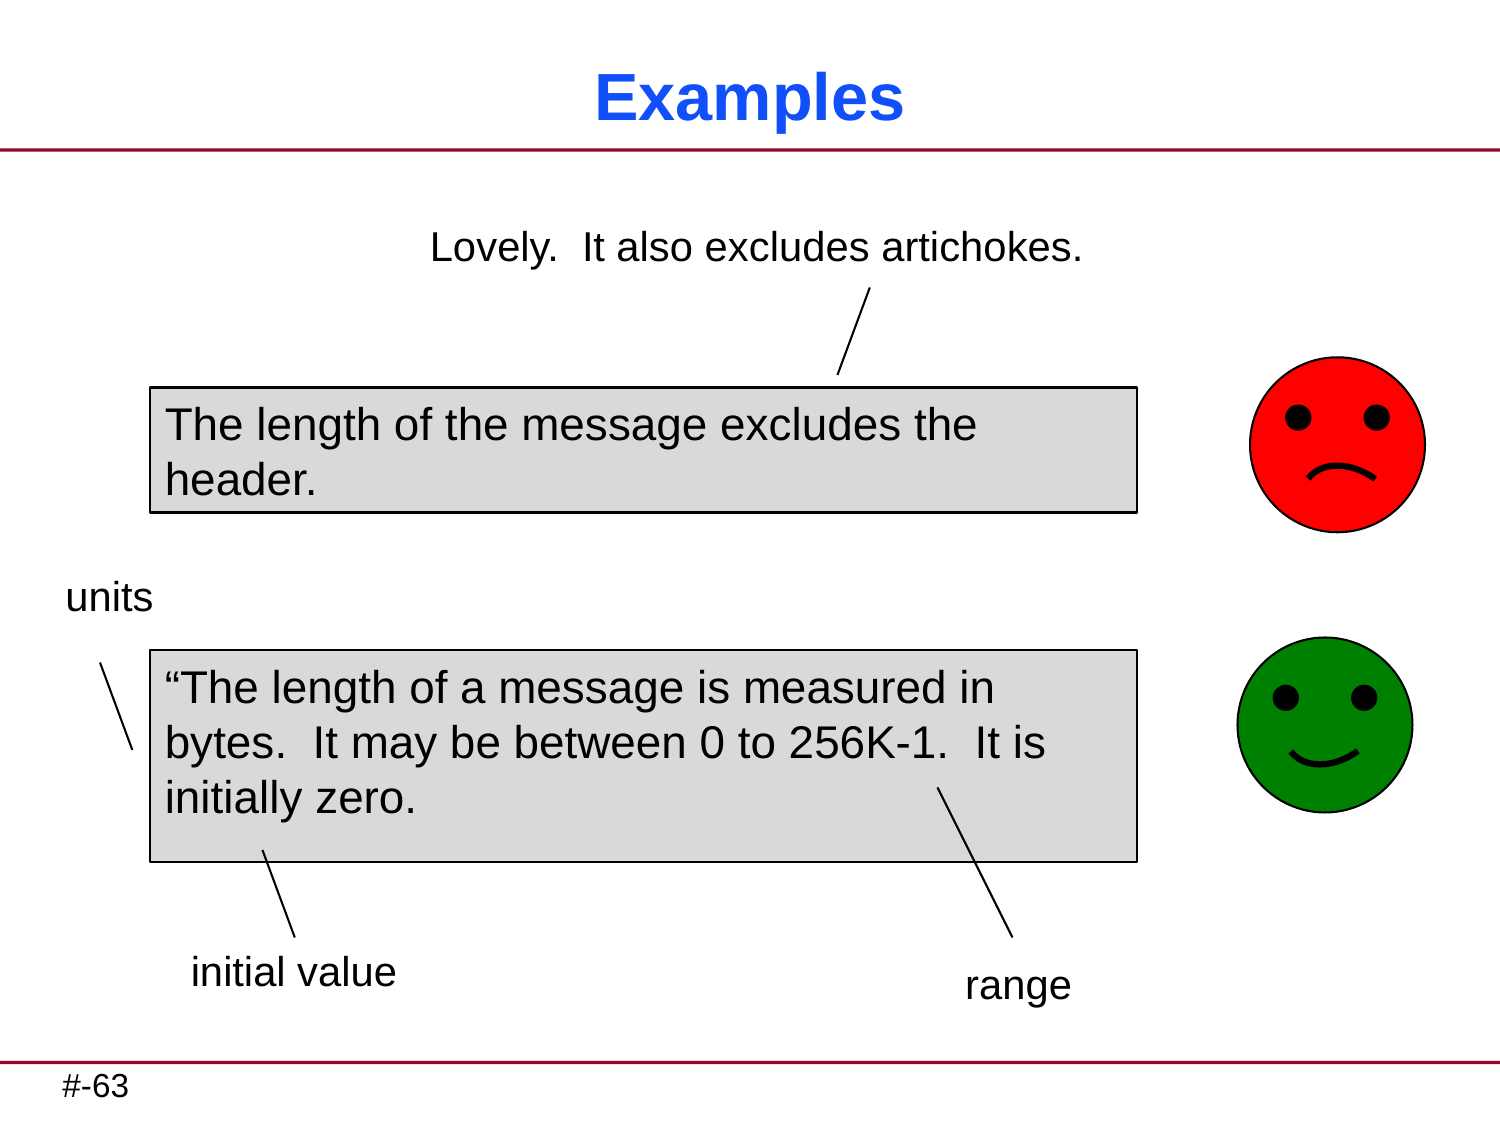

# Examples
Lovely.  It also excludes artichokes.

The length of the message excludes the header.
units

“The length of a message is measured in bytes.  It may be between 0 to 256K-1.  It is initially zero.
initial value
range